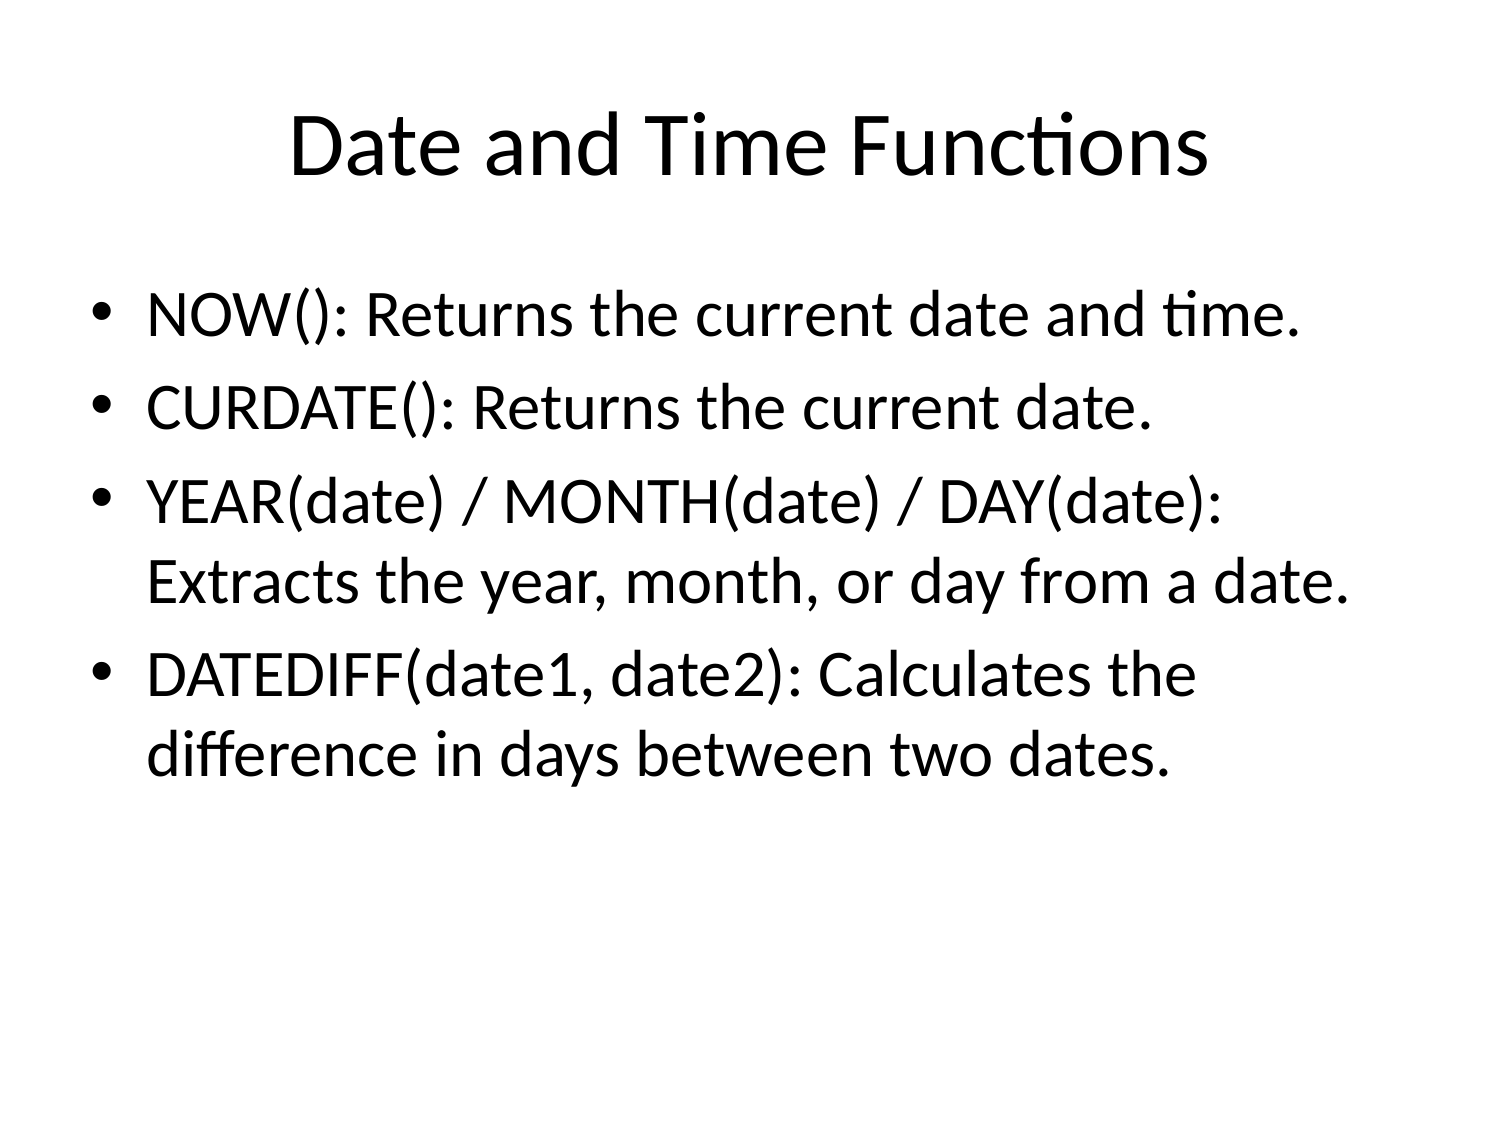

# Date and Time Functions
NOW(): Returns the current date and time.
CURDATE(): Returns the current date.
YEAR(date) / MONTH(date) / DAY(date): Extracts the year, month, or day from a date.
DATEDIFF(date1, date2): Calculates the difference in days between two dates.